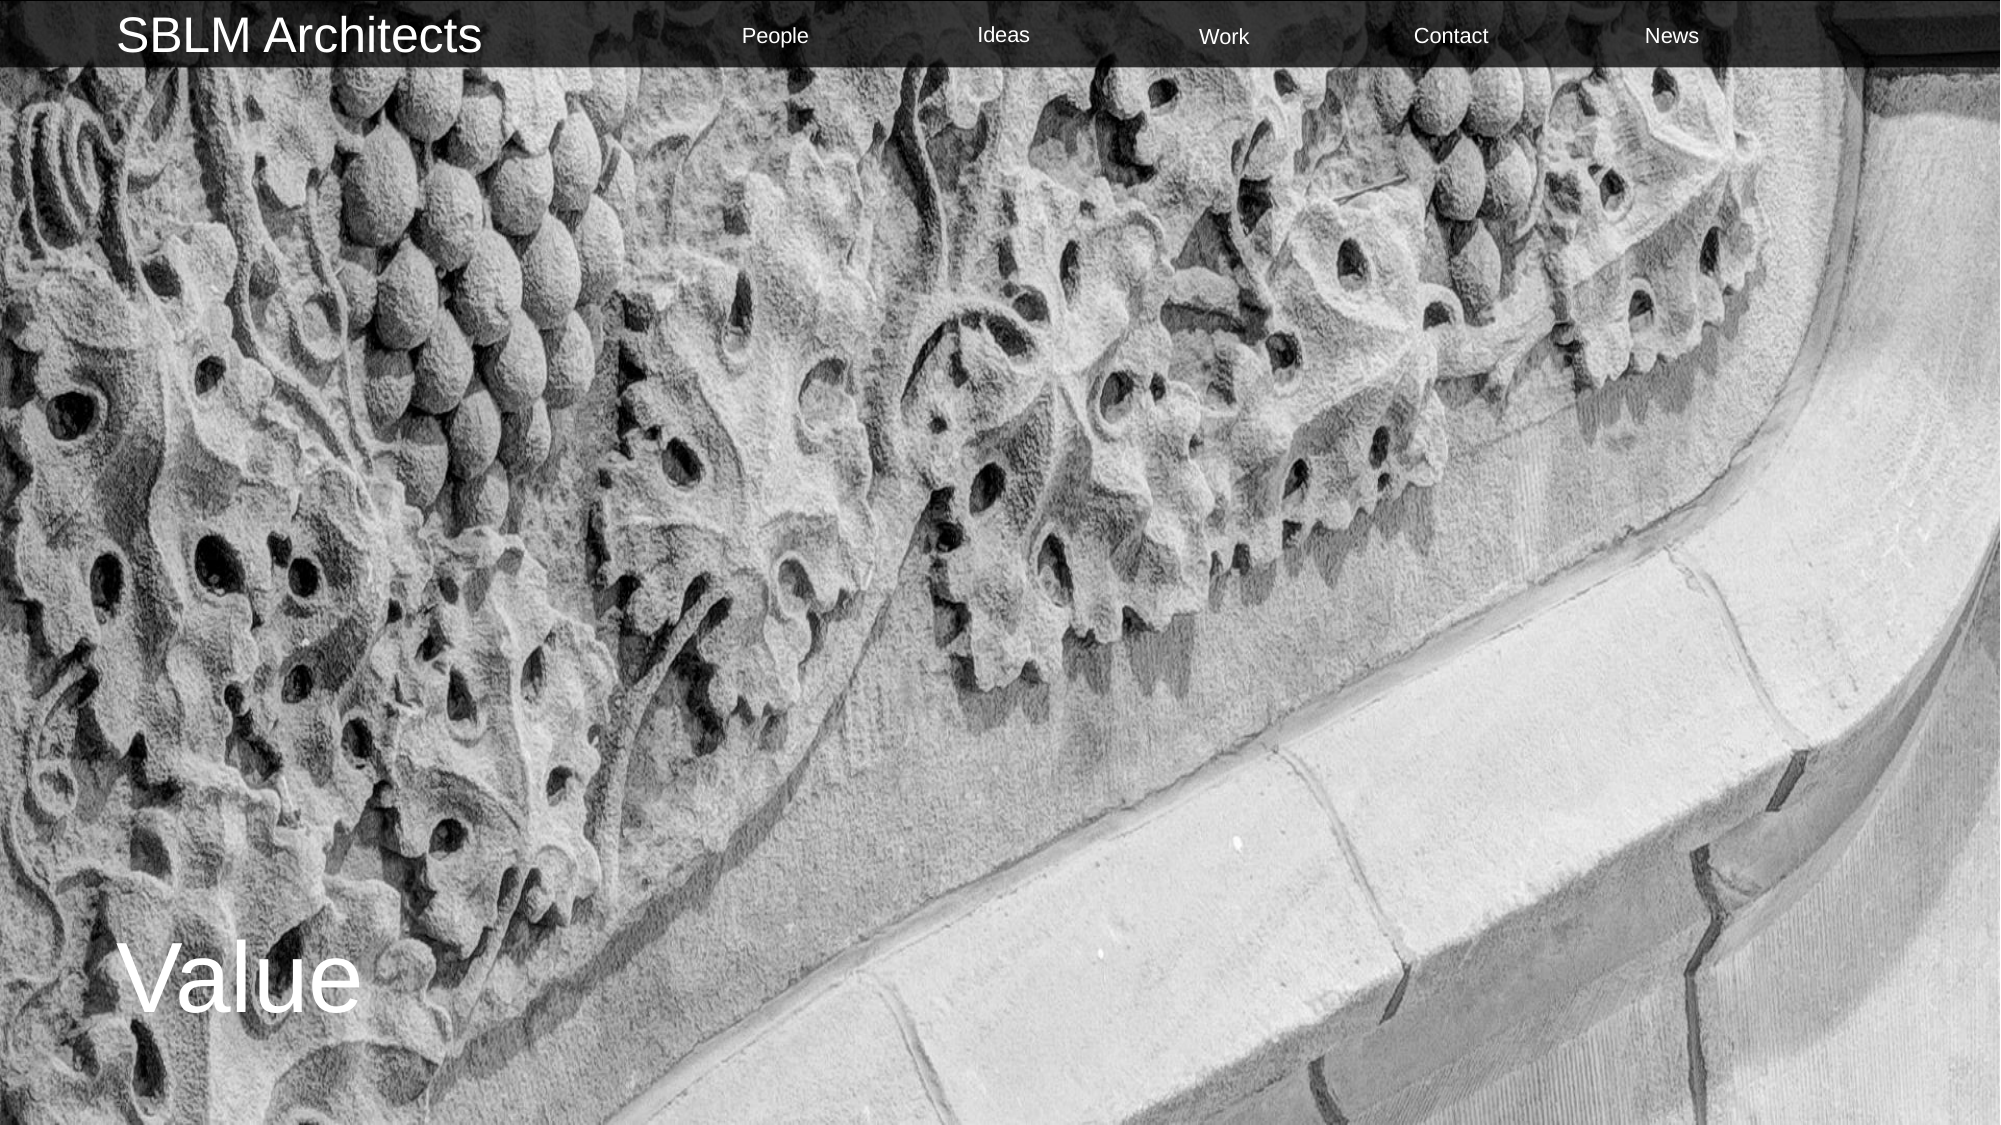

Ideas
SBLM Architects
People
Contact
News
Work

# Home Slide 5

Value